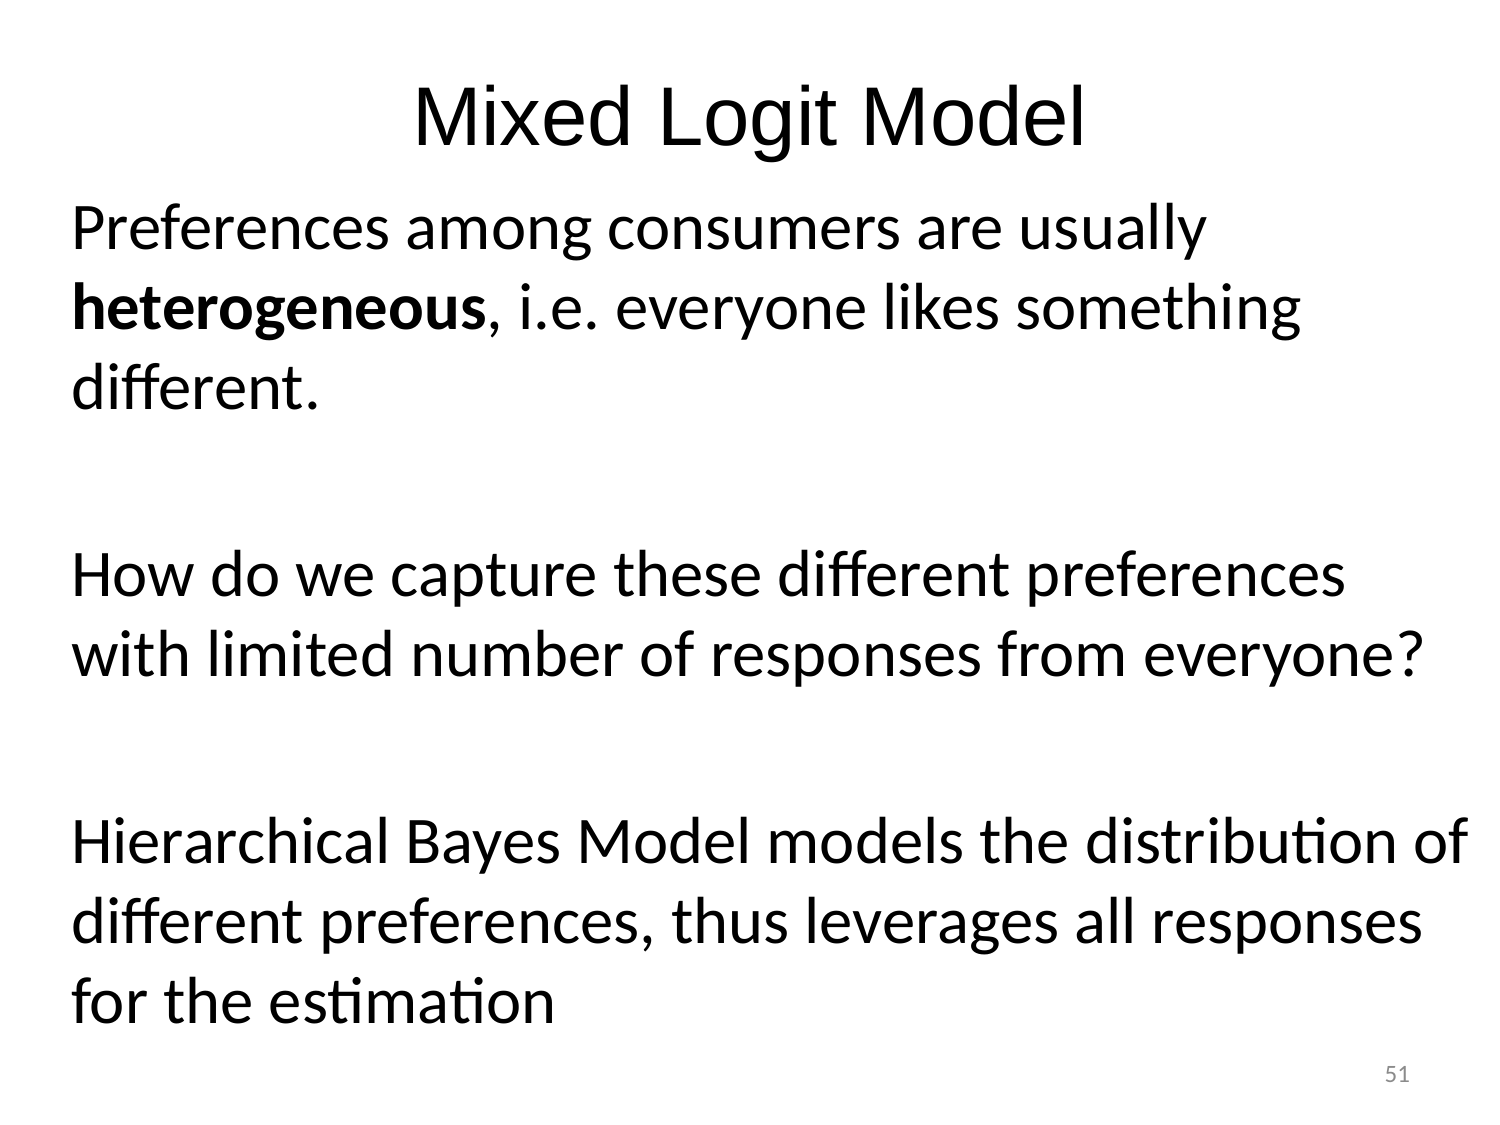

Mixed Logit Model
	Preferences among consumers are usually heterogeneous, i.e. everyone likes something different.

	How do we capture these different preferences with limited number of responses from everyone?

	Hierarchical Bayes Model models the distribution of different preferences, thus leverages all responses for the estimation
51